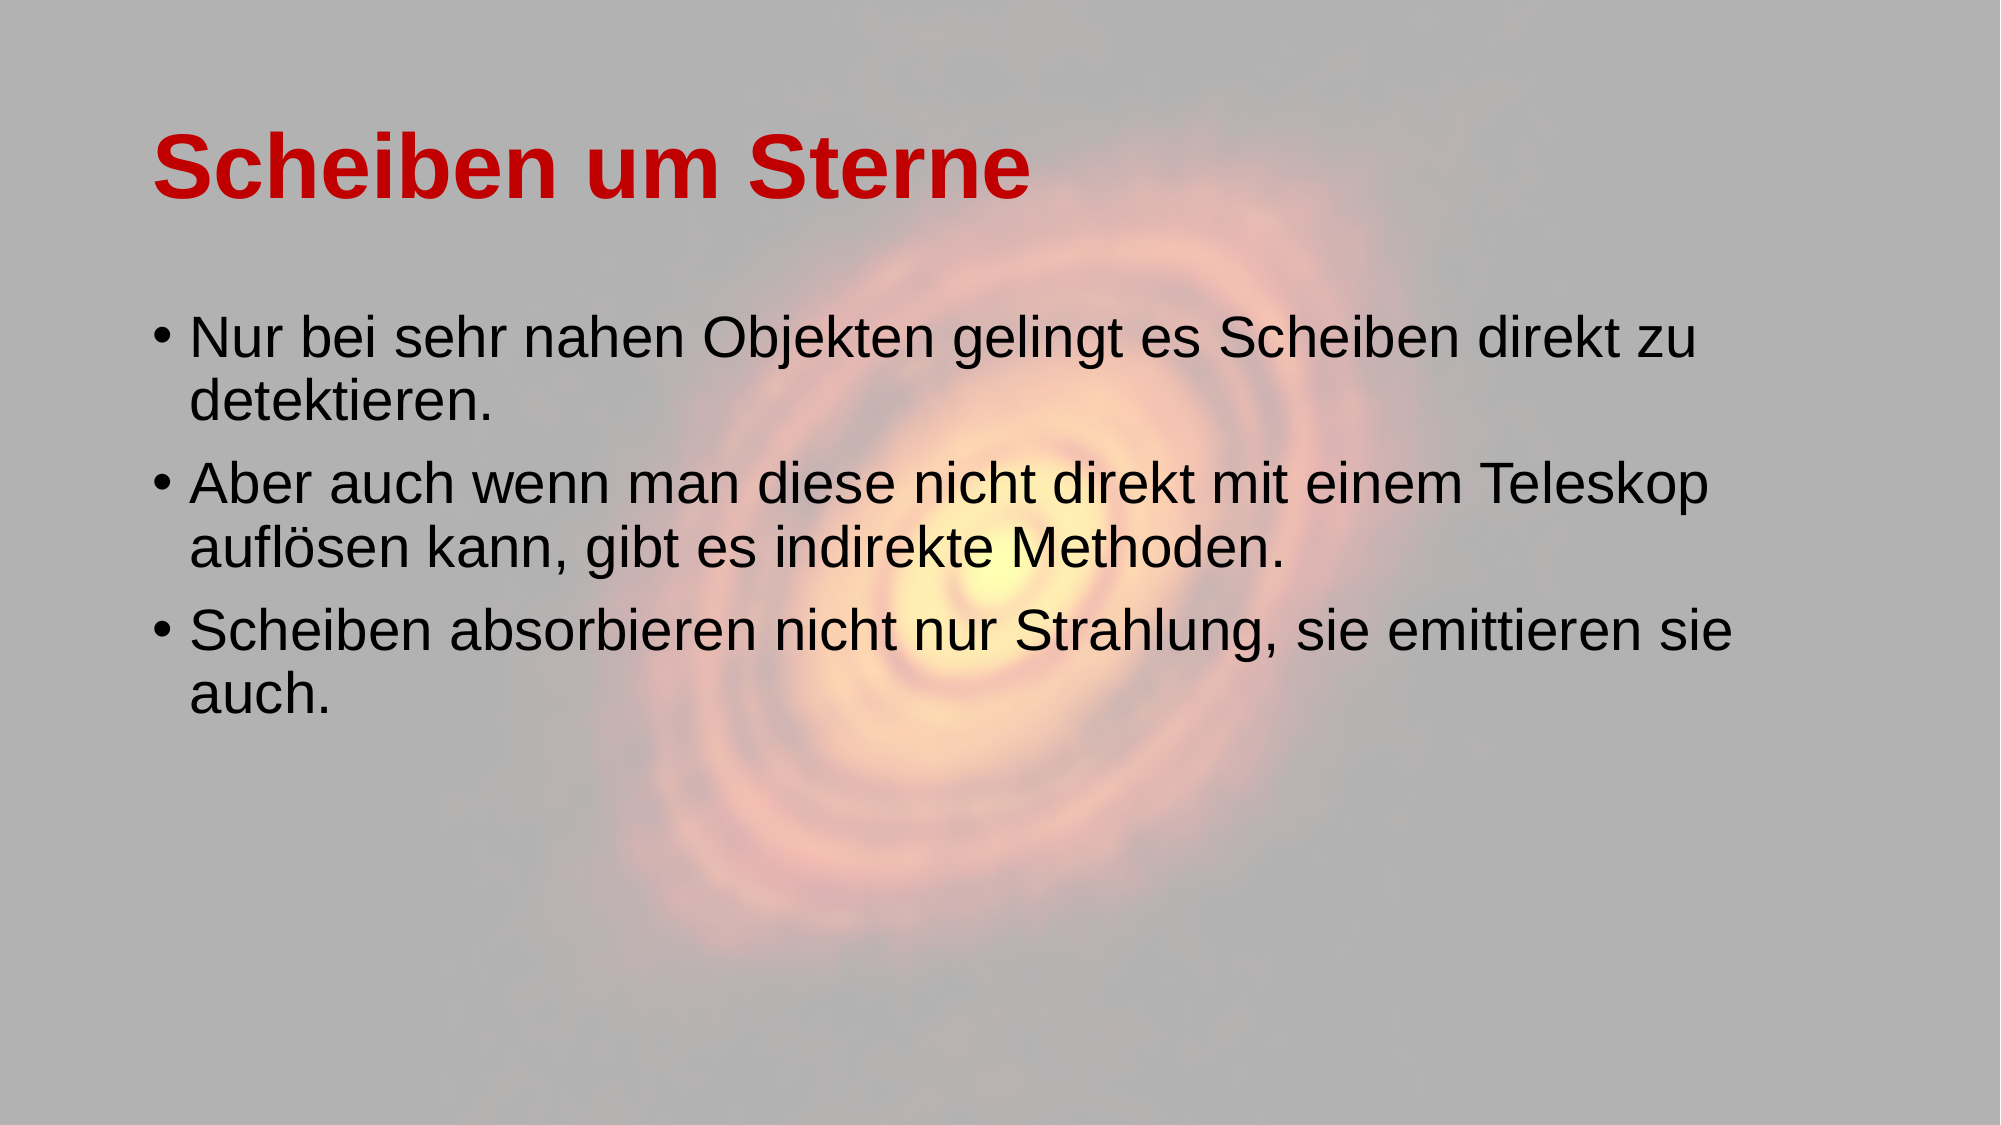

# Scheiben um Sterne
Nur bei sehr nahen Objekten gelingt es Scheiben direkt zu detektieren.
Aber auch wenn man diese nicht direkt mit einem Teleskop auflösen kann, gibt es indirekte Methoden.
Scheiben absorbieren nicht nur Strahlung, sie emittieren sie auch.